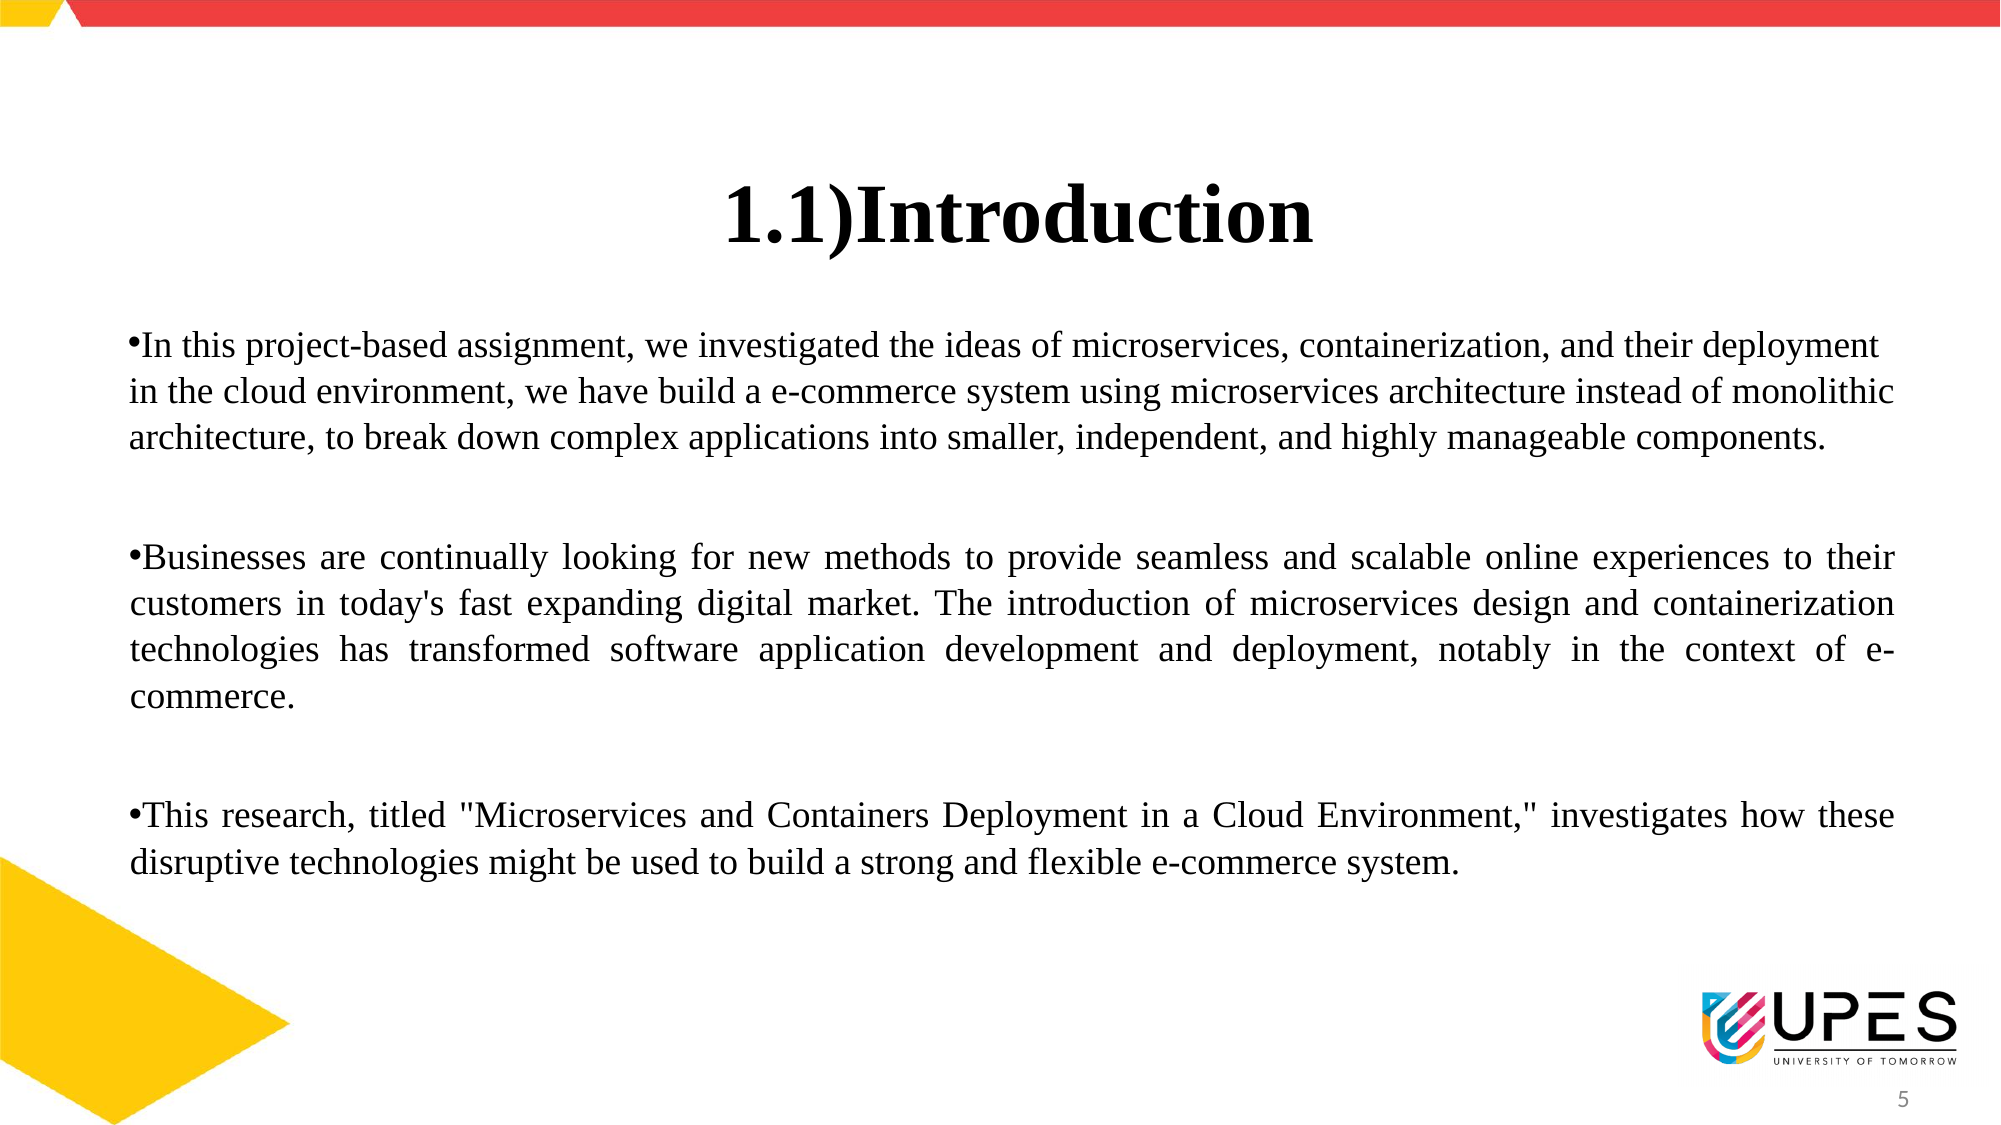

# 1.1)Introduction

In this project-based assignment, we investigated the ideas of microservices, containerization, and their deployment in the cloud environment, we have build a e-commerce system using microservices architecture instead of monolithic architecture, to break down complex applications into smaller, independent, and highly manageable components.

Businesses are continually looking for new methods to provide seamless and scalable online experiences to their customers in today's fast expanding digital market. The introduction of microservices design and containerization technologies has transformed software application development and deployment, notably in the context of e-commerce.

This research, titled "Microservices and Containers Deployment in a Cloud Environment," investigates how these disruptive technologies might be used to build a strong and flexible e-commerce system.